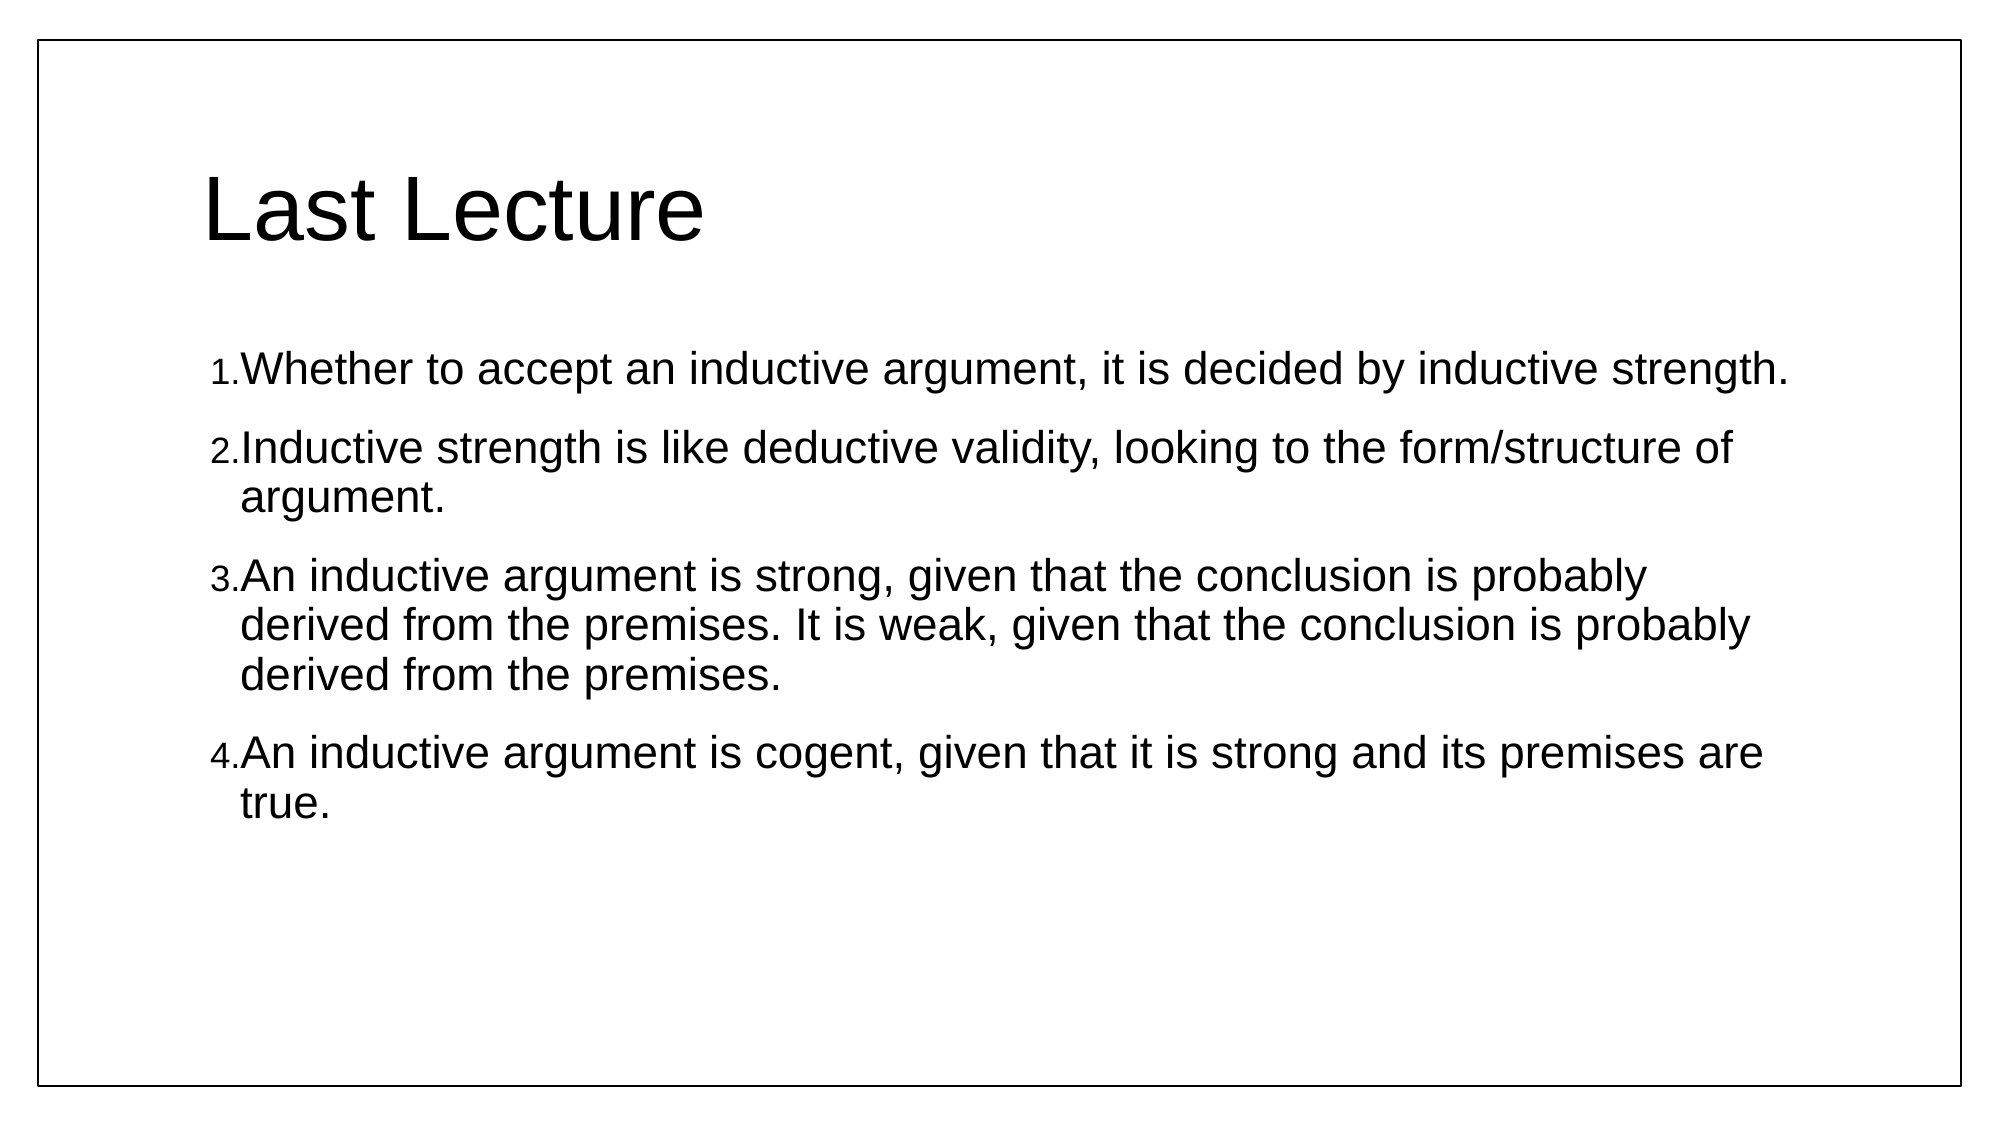

# Last Lecture
Whether to accept an inductive argument, it is decided by inductive strength.
Inductive strength is like deductive validity, looking to the form/structure of argument.
An inductive argument is strong, given that the conclusion is probably derived from the premises. It is weak, given that the conclusion is probably derived from the premises.
An inductive argument is cogent, given that it is strong and its premises are true.